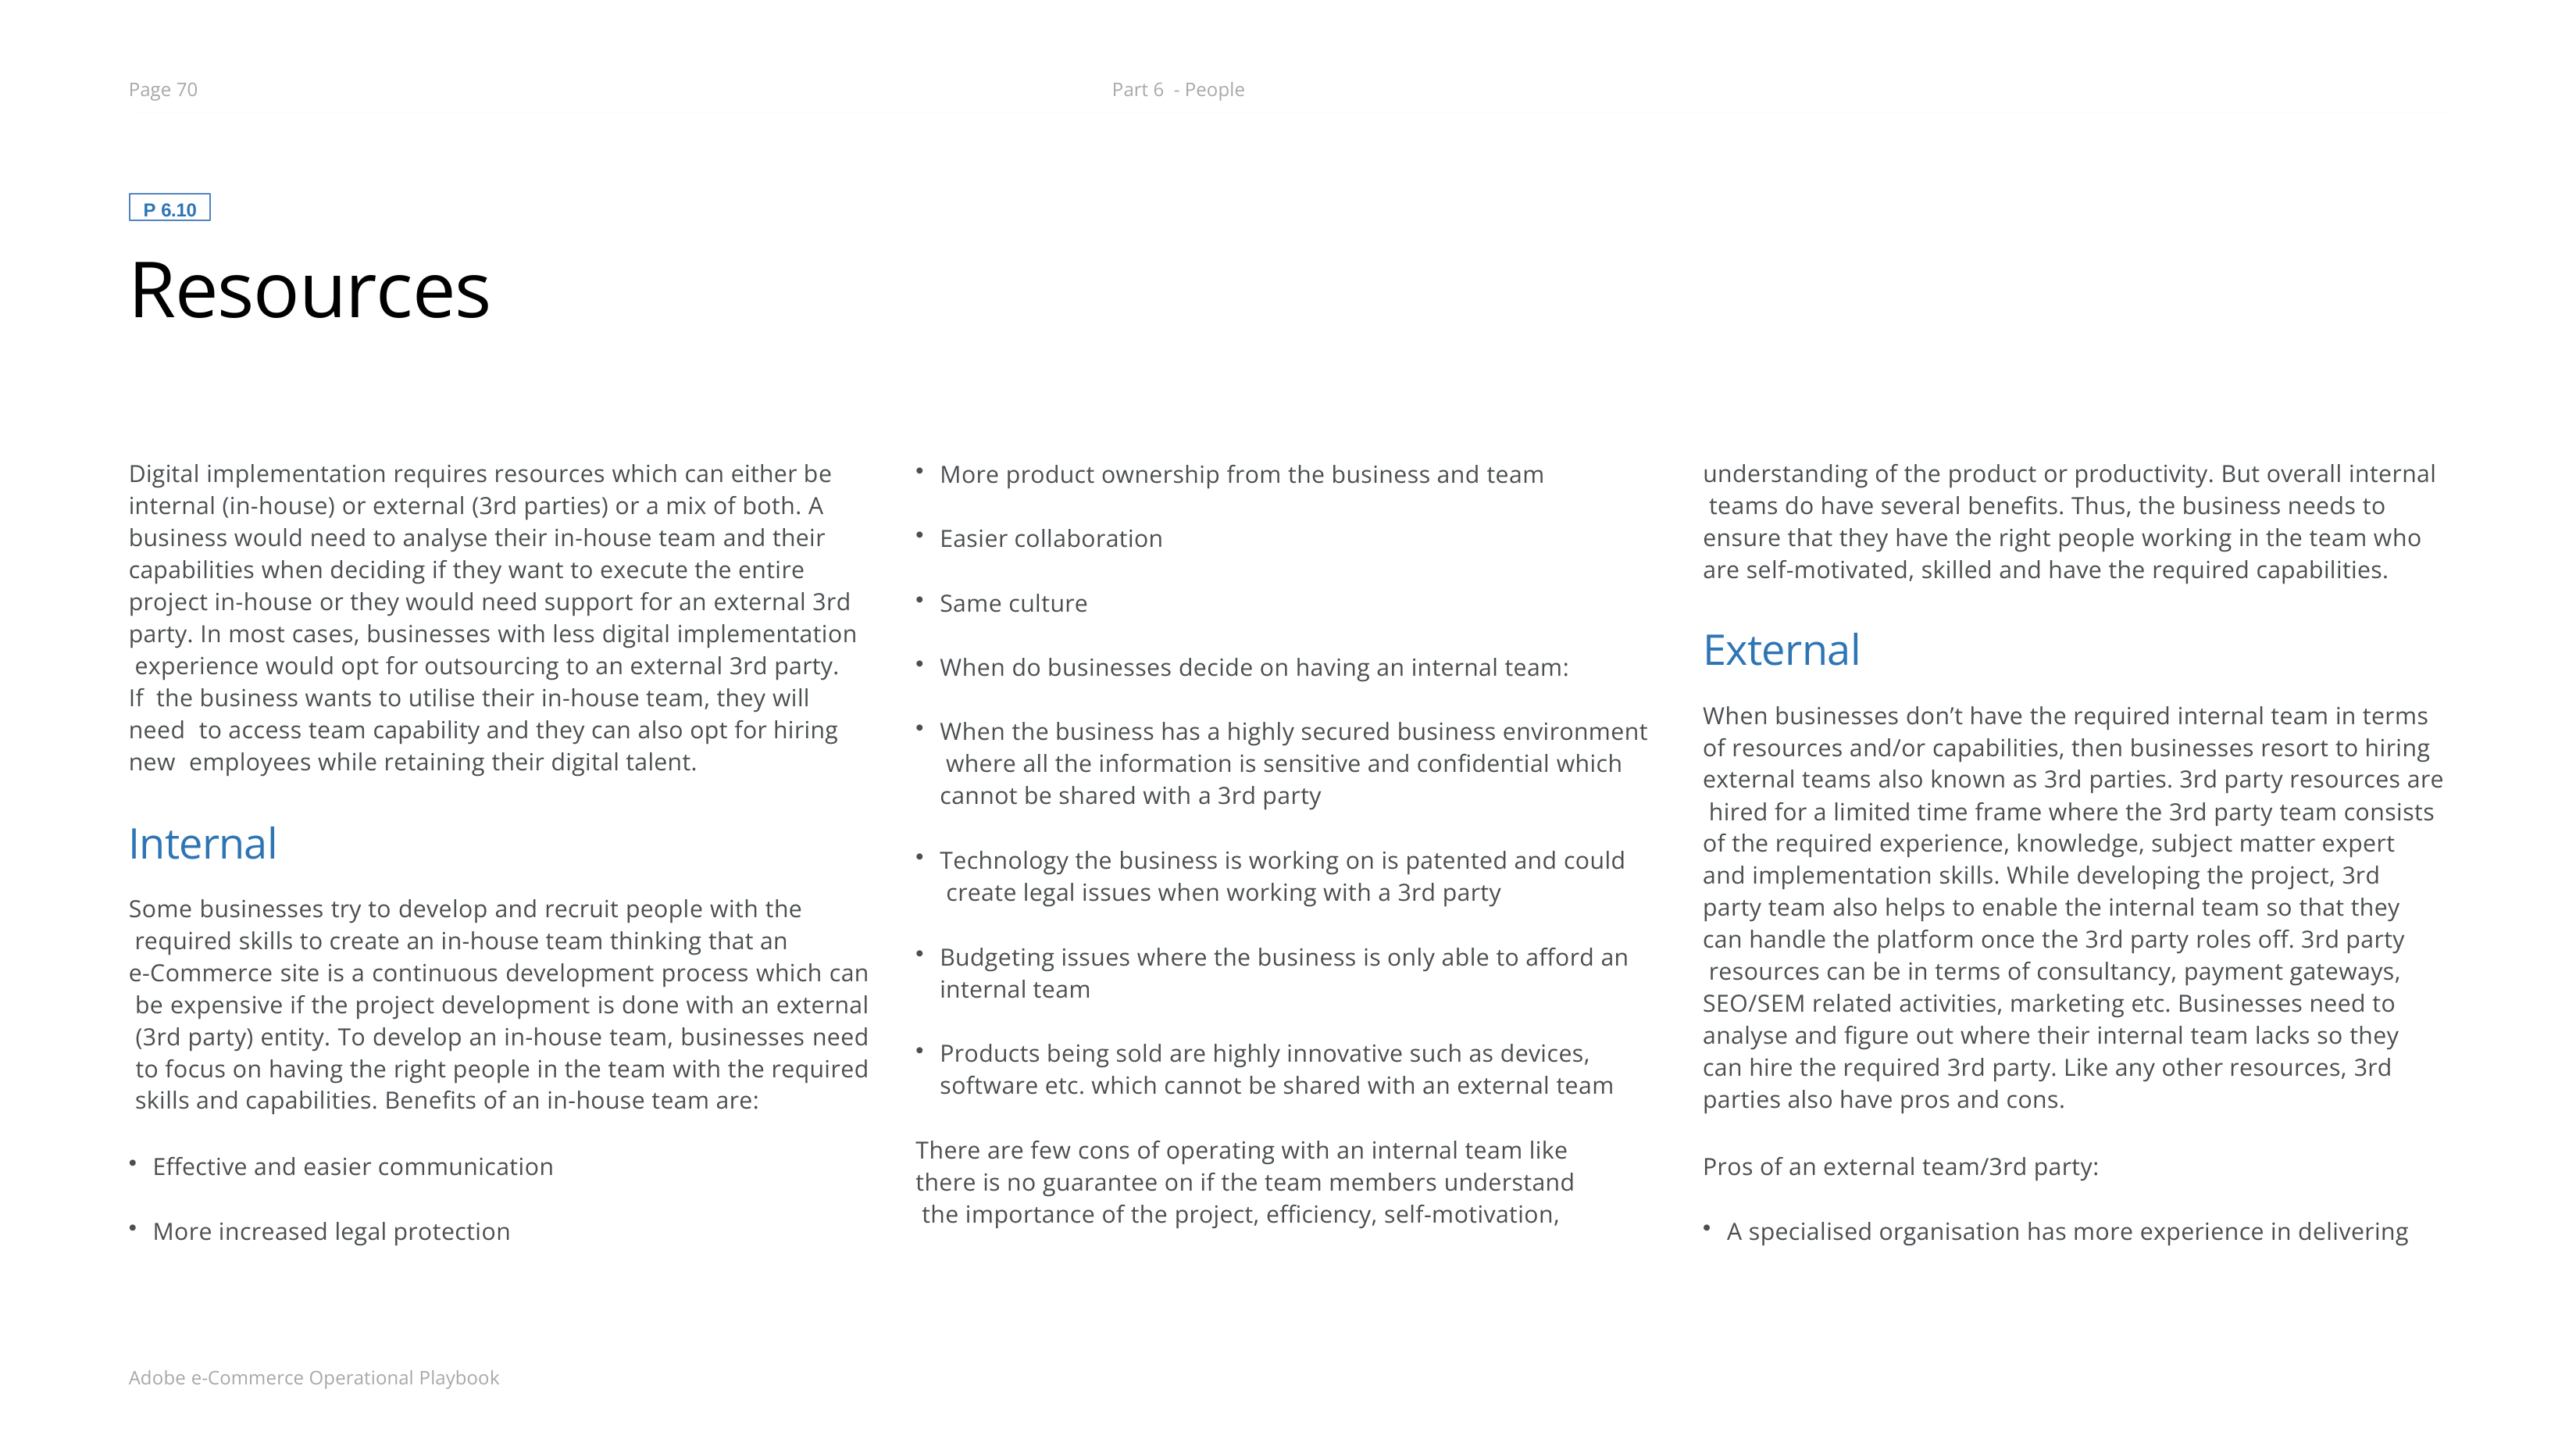

Page 70
Part 6 - People
P 6.10
Resources
understanding of the product or productivity. But overall internal  teams do have several benefits. Thus, the business needs to  ensure that they have the right people working in the team who  are self-motivated, skilled and have the required capabilities.
Digital implementation requires resources which can either be  internal (in-house) or external (3rd parties) or a mix of both. A  business would need to analyse their in-house team and their  capabilities when deciding if they want to execute the entire  project in-house or they would need support for an external 3rd  party. In most cases, businesses with less digital implementation  experience would opt for outsourcing to an external 3rd party. If  the business wants to utilise their in-house team, they will need  to access team capability and they can also opt for hiring new  employees while retaining their digital talent.
More product ownership from the business and team
Easier collaboration
Same culture
External
When businesses don’t have the required internal team in terms  of resources and/or capabilities, then businesses resort to hiring  external teams also known as 3rd parties. 3rd party resources are  hired for a limited time frame where the 3rd party team consists  of the required experience, knowledge, subject matter expert
and implementation skills. While developing the project, 3rd  party team also helps to enable the internal team so that they  can handle the platform once the 3rd party roles off. 3rd party  resources can be in terms of consultancy, payment gateways,  SEO/SEM related activities, marketing etc. Businesses need to  analyse and figure out where their internal team lacks so they  can hire the required 3rd party. Like any other resources, 3rd  parties also have pros and cons.
When do businesses decide on having an internal team:
When the business has a highly secured business environment  where all the information is sensitive and confidential which  cannot be shared with a 3rd party
Internal
Some businesses try to develop and recruit people with the  required skills to create an in-house team thinking that an
e-Commerce site is a continuous development process which can  be expensive if the project development is done with an external  (3rd party) entity. To develop an in-house team, businesses need  to focus on having the right people in the team with the required  skills and capabilities. Benefits of an in-house team are:
Technology the business is working on is patented and could  create legal issues when working with a 3rd party
Budgeting issues where the business is only able to afford an
internal team
Products being sold are highly innovative such as devices,  software etc. which cannot be shared with an external team
There are few cons of operating with an internal team like  there is no guarantee on if the team members understand  the importance of the project, efficiency, self-motivation,
Pros of an external team/3rd party:
Effective and easier communication
A specialised organisation has more experience in delivering
More increased legal protection
Adobe e-Commerce Operational Playbook